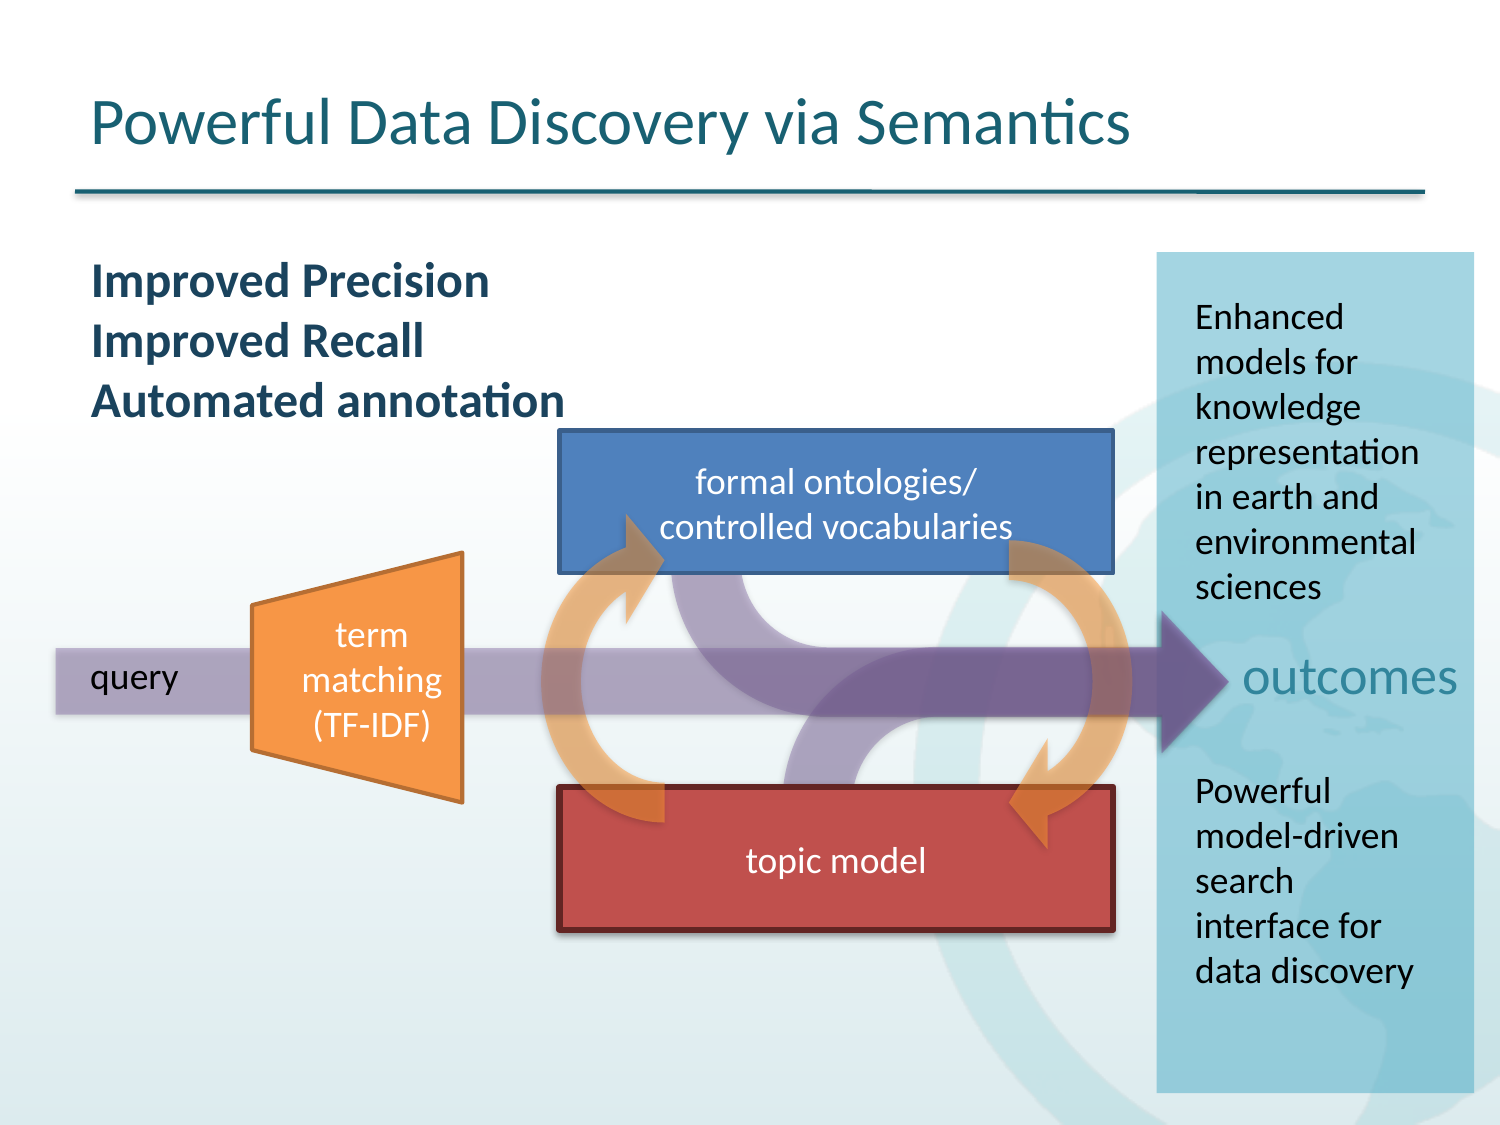

# Powerful Data Discovery via Semantics
Improved Precision
Improved Recall
Automated annotation
outcomes
Enhanced models for knowledge representation in earth and environmental sciences
formal ontologies/
controlled vocabularies

term matching
(TF-IDF)

query
Powerful model-driven search interface for data discovery
topic model